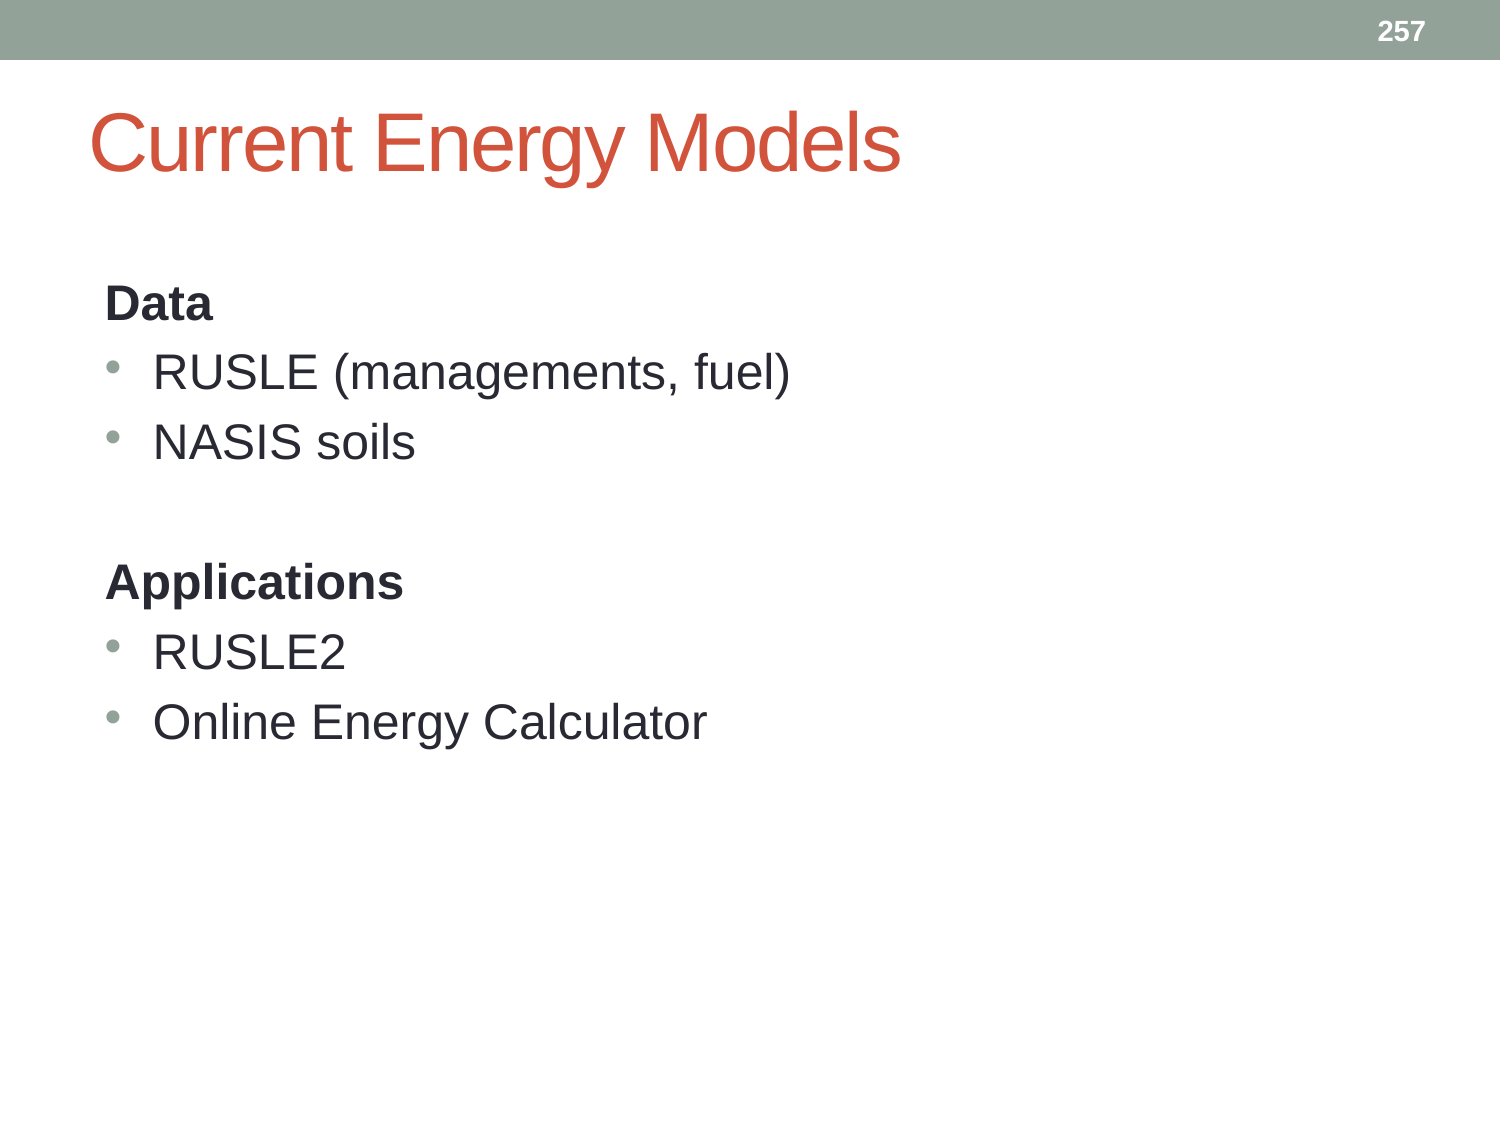

257
# Current Energy Models
Data
RUSLE (managements, fuel)
NASIS soils

Applications
RUSLE2
Online Energy Calculator